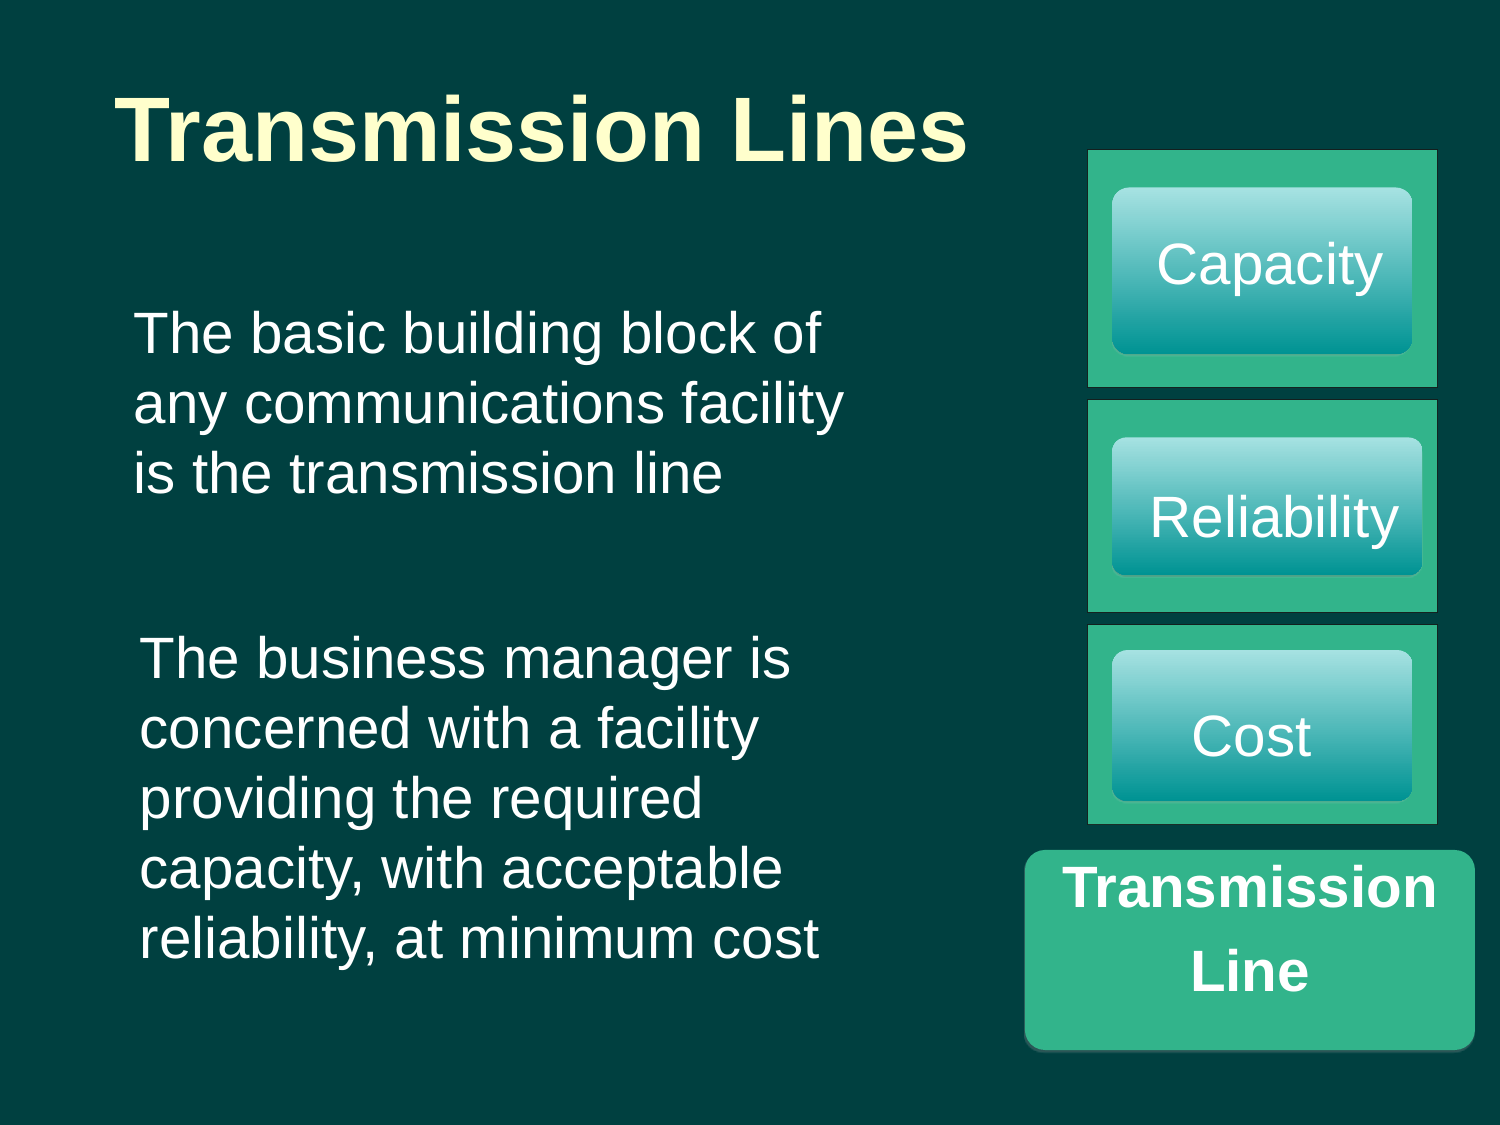

Transmission Lines

Capacity
	The basic building block of any communications facility is the transmission line

Reliability
The business manager is concerned with a facility providing the required capacity, with acceptable reliability, at minimum cost

Cost
Transmission
Line